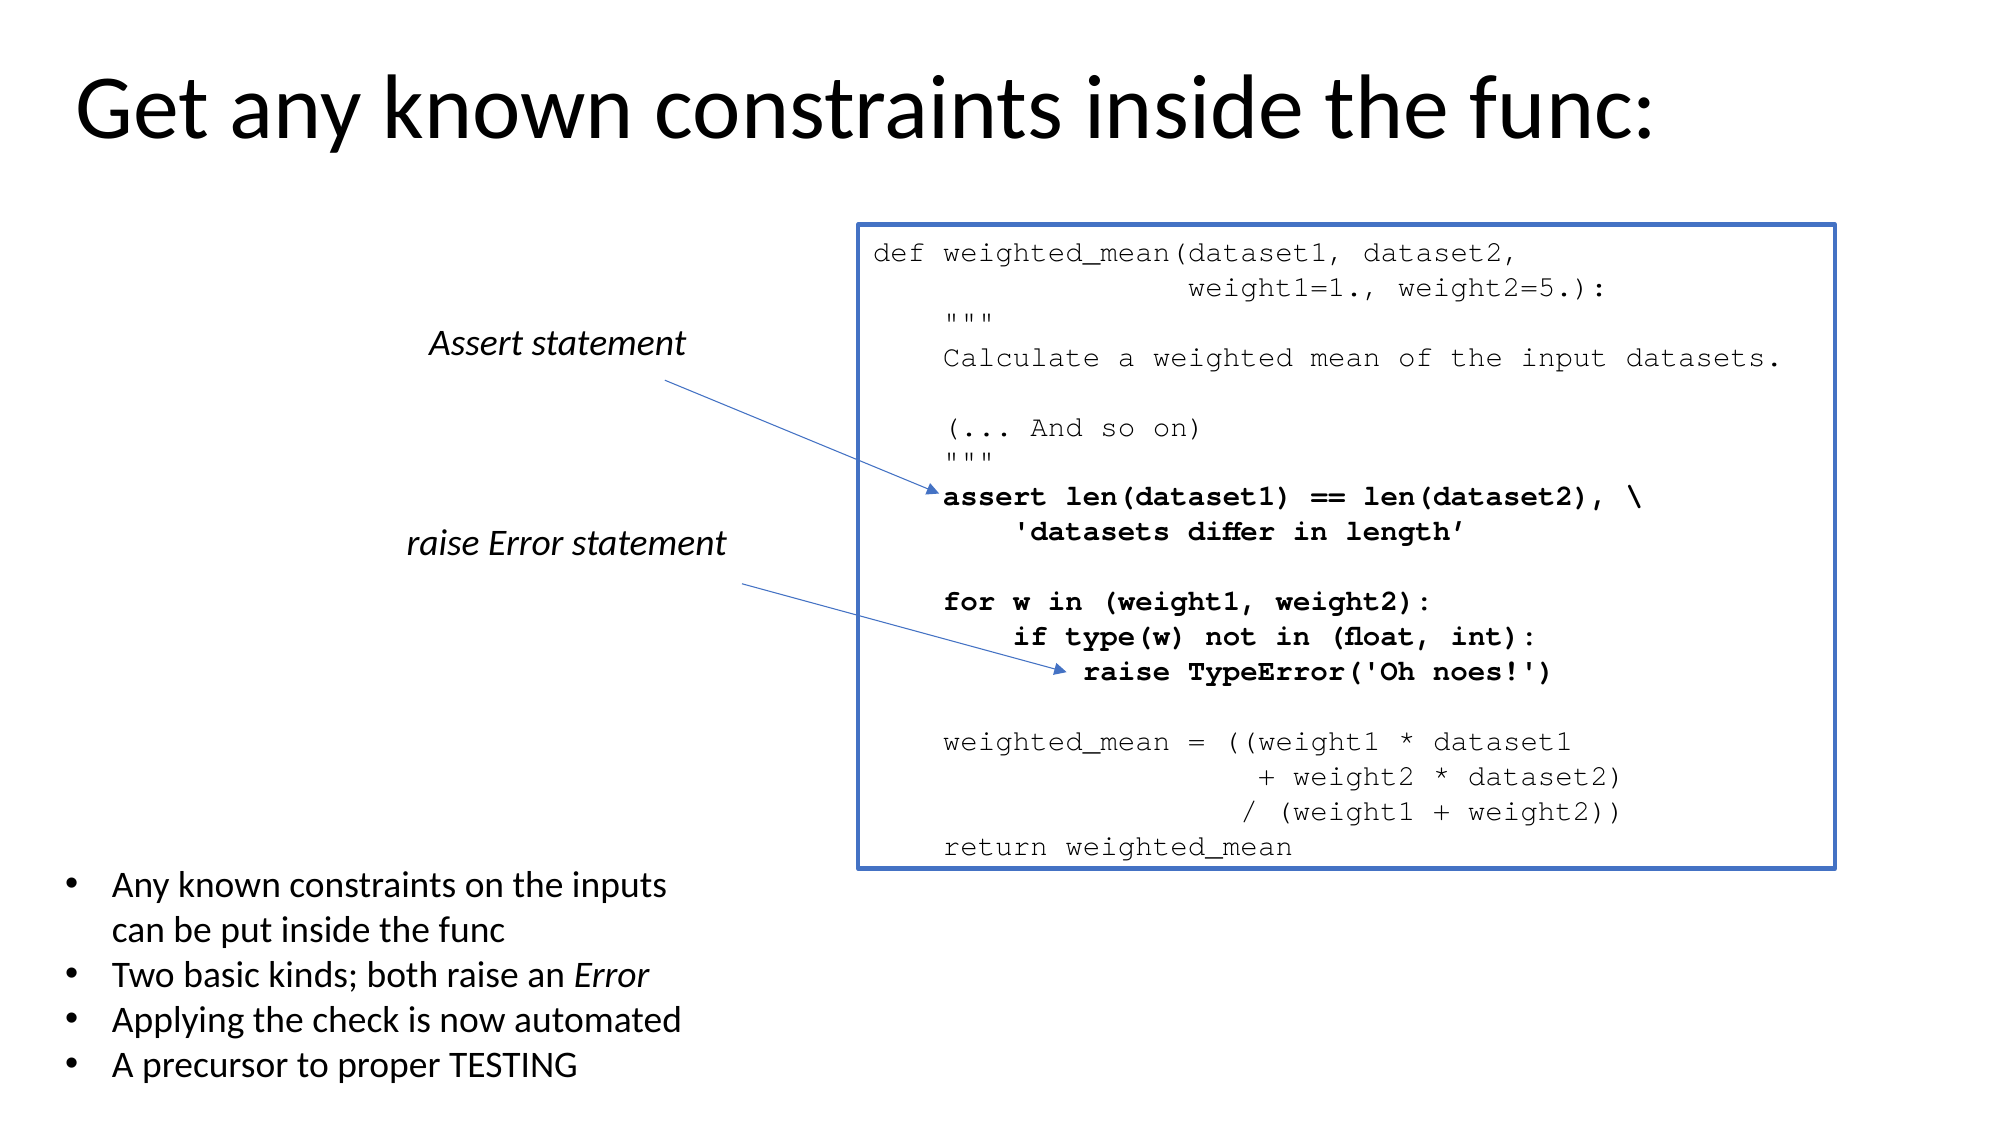

# Get any known constraints inside the func:
def weighted_mean(dataset1, dataset2,
                  weight1=1., weight2=5.):
    """
    Calculate a weighted mean of the input datasets.

    (... And so on)
    """
    assert len(dataset1) == len(dataset2), \
        'datasets differ in length’

    for w in (weight1, weight2):
        if type(w) not in (float, int):
            raise TypeError('Oh noes!')

    weighted_mean = ((weight1 * dataset1
                      + weight2 * dataset2)
                     / (weight1 + weight2))
    return weighted_mean
Assert statement
raise Error statement
Any known constraints on the inputs can be put inside the func
Two basic kinds; both raise an Error
Applying the check is now automated
A precursor to proper TESTING